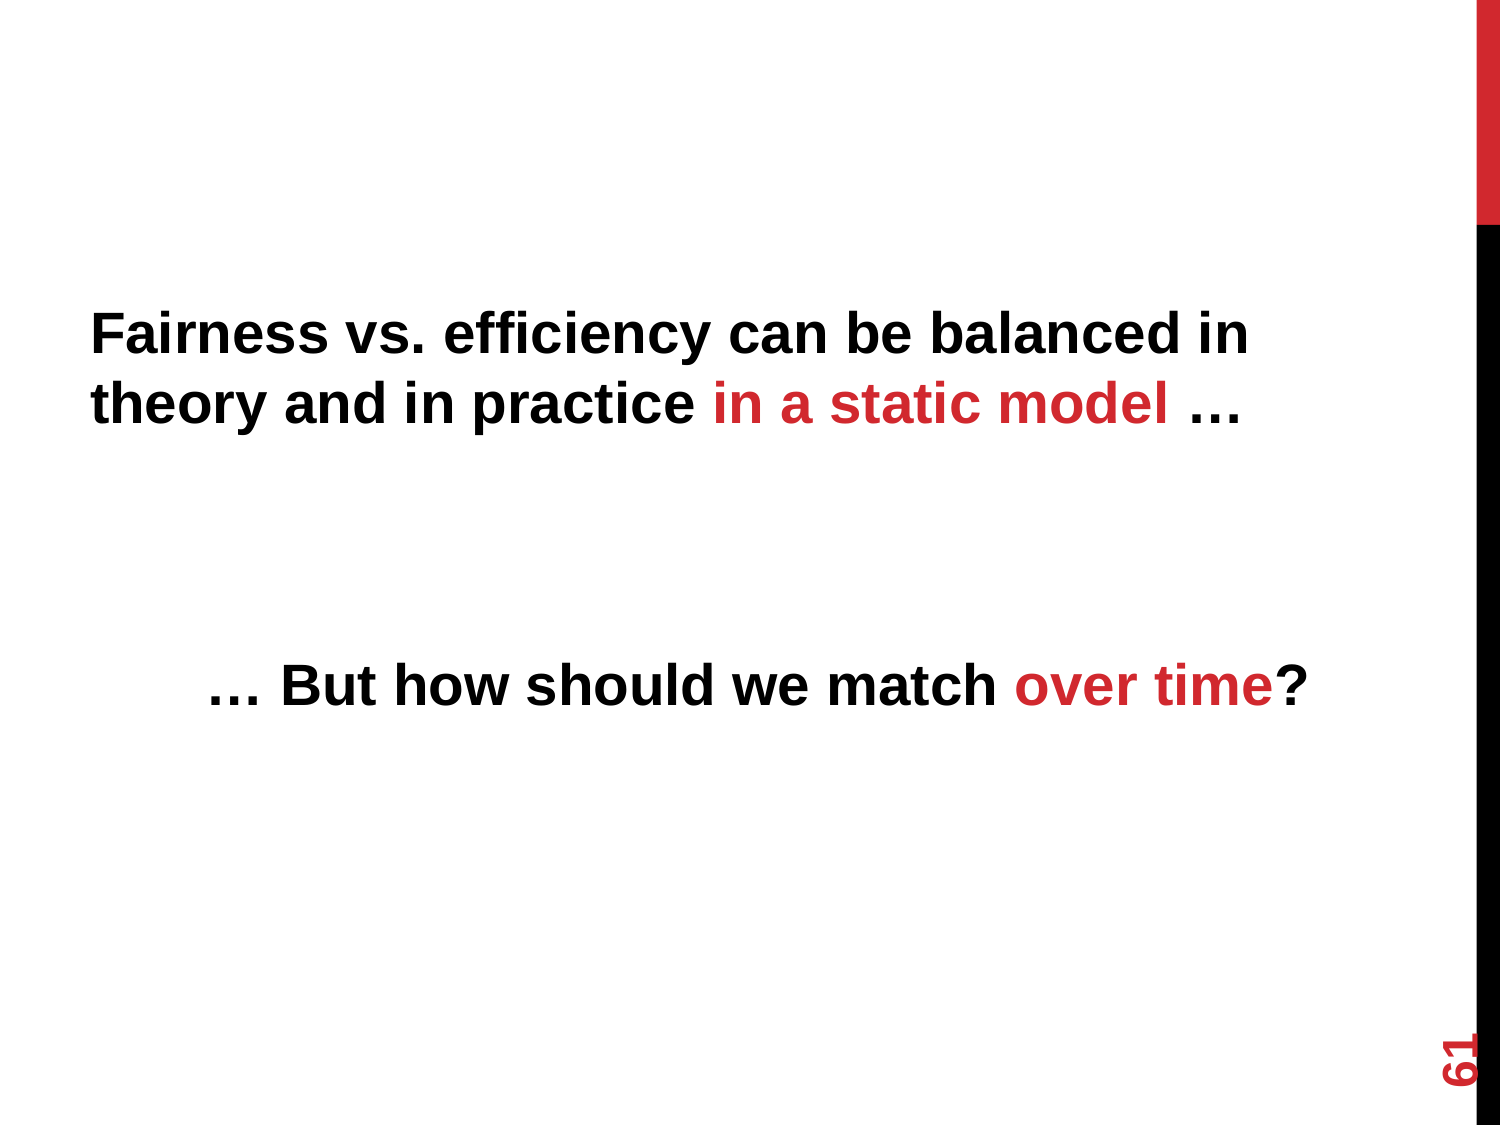

Fairness vs. efficiency can be balanced in theory and in practice in a static model …

… But how should we match over time?
61